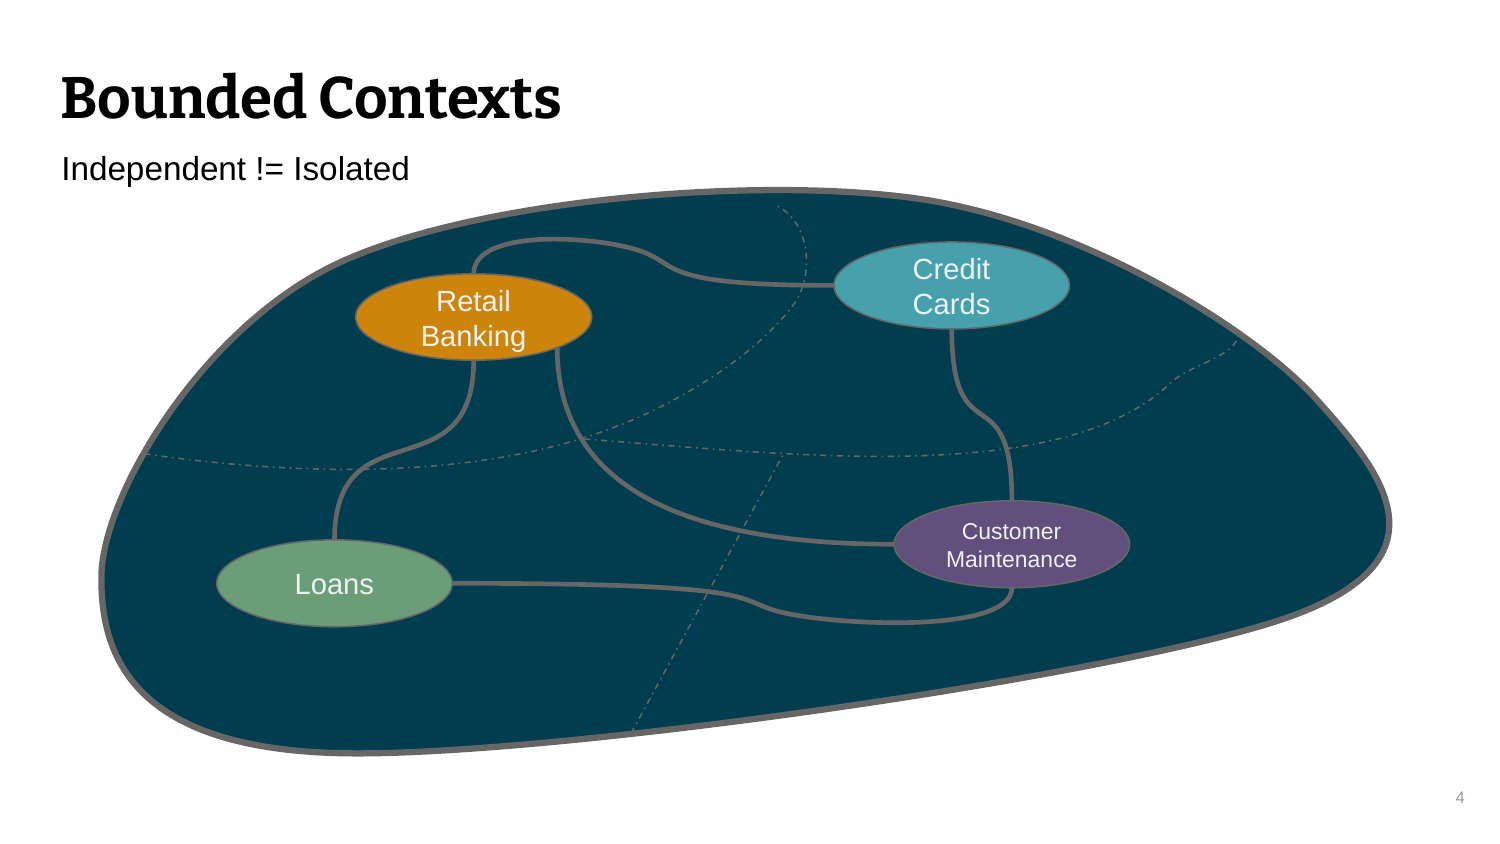

# Bounded Contexts
Independent != Isolated

Credit Cards
Retail Banking

Customer Maintenance
Loans
4